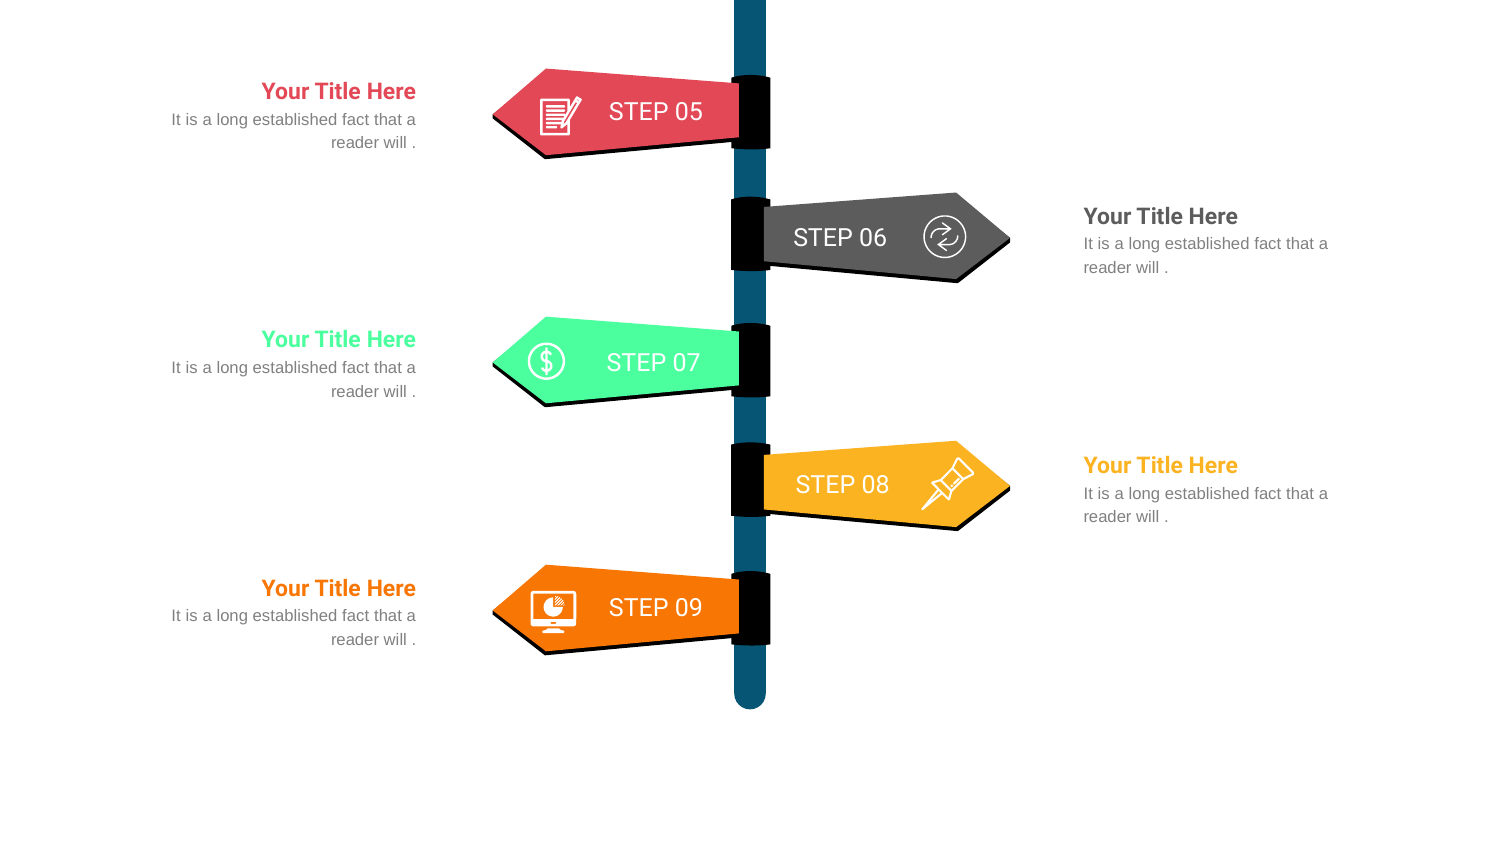

Your Title Here
It is a long established fact that a reader will .

STEP 05

STEP 06

STEP 07

STEP 08

STEP 09

Your Title Here
It is a long established fact that a reader will .

Your Title Here
It is a long established fact that a reader will .

Your Title Here
It is a long established fact that a reader will .

Your Title Here
It is a long established fact that a reader will .